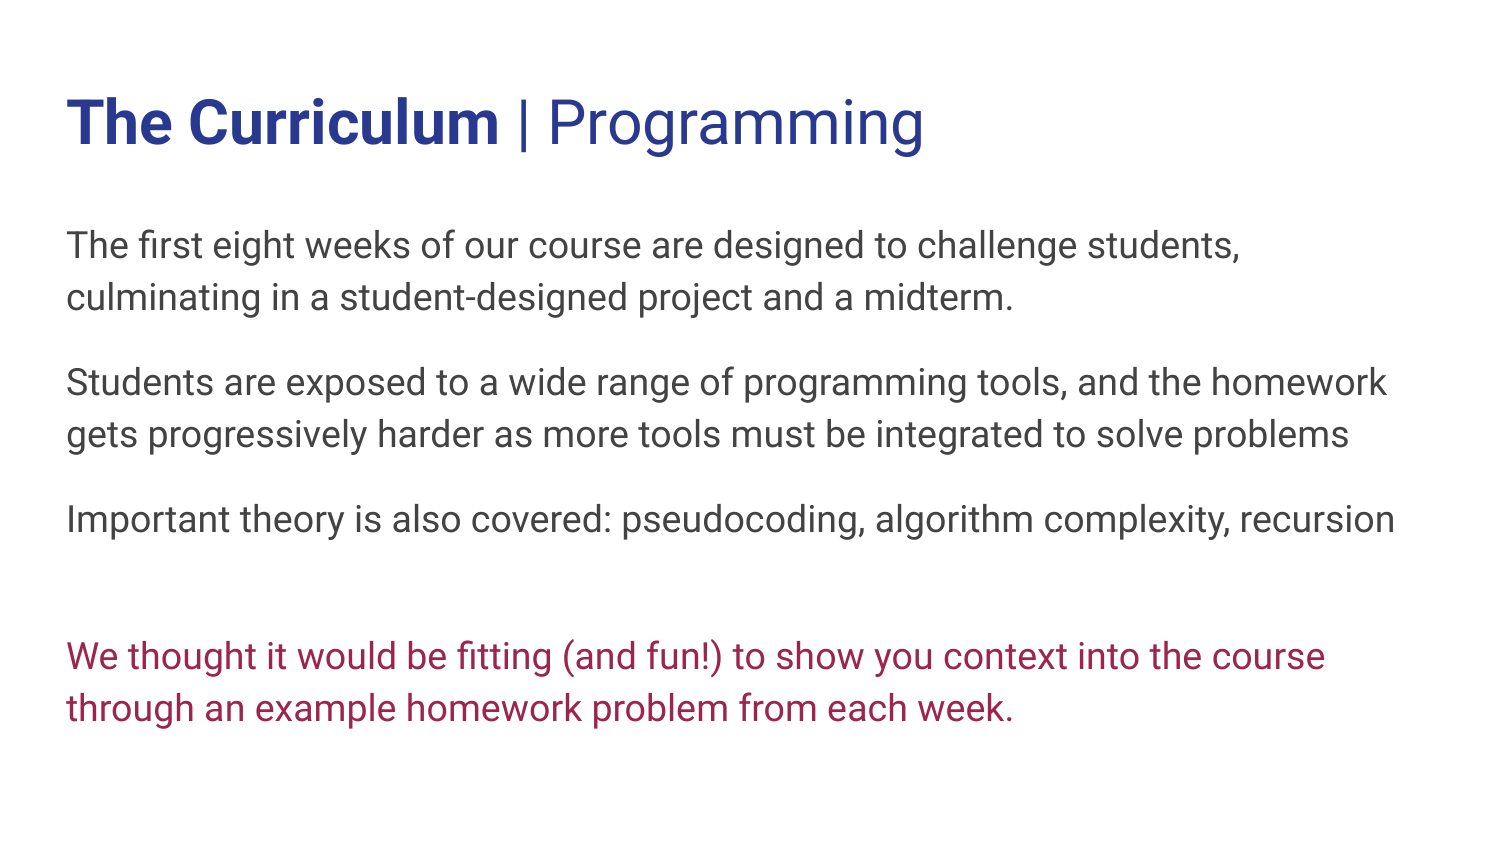

# The Curriculum | Programming
The first eight weeks of our course are designed to challenge students, culminating in a student-designed project and a midterm.
Students are exposed to a wide range of programming tools, and the homework gets progressively harder as more tools must be integrated to solve problems
Important theory is also covered: pseudocoding, algorithm complexity, recursion
We thought it would be fitting (and fun!) to show you context into the course through an example homework problem from each week.